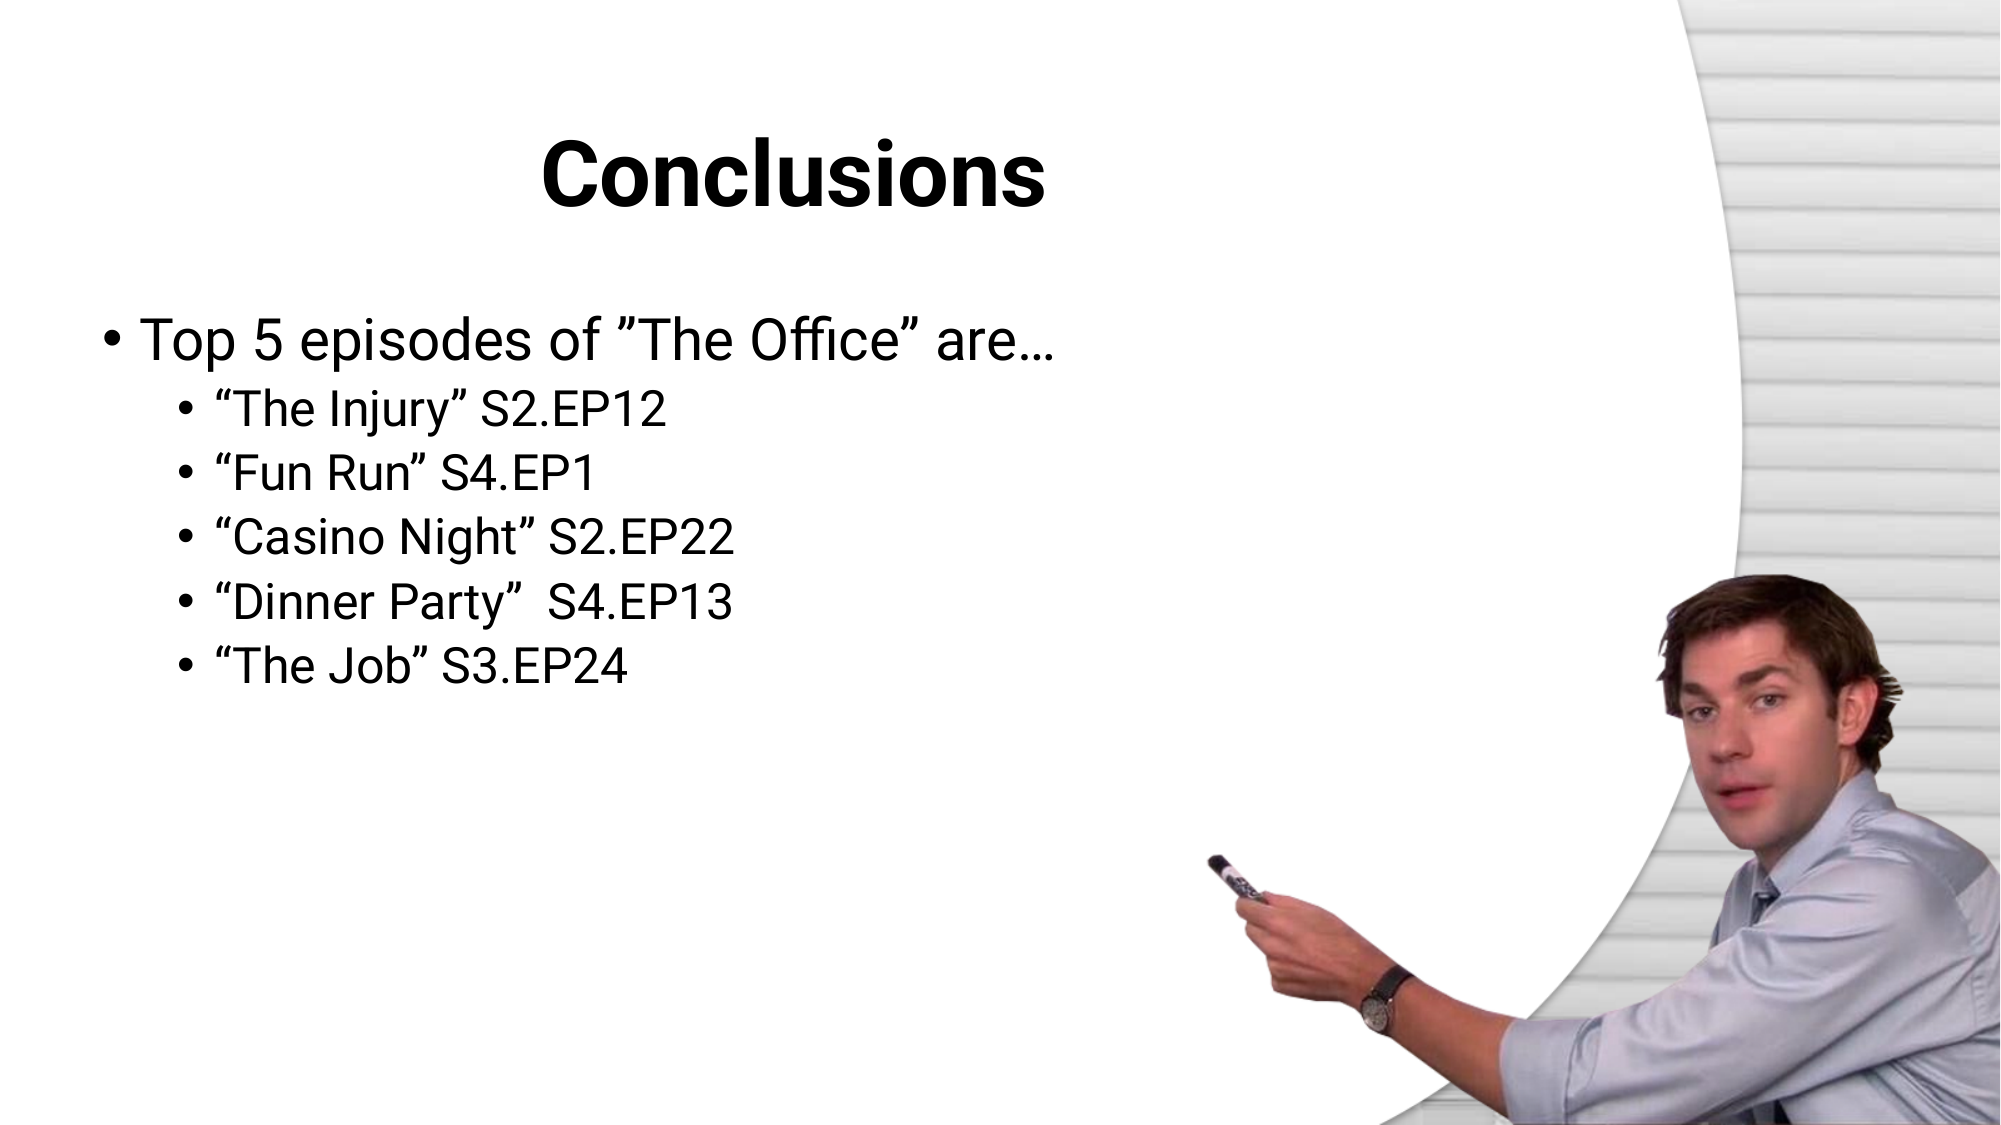

# Conclusions
Top 5 episodes of ”The Office” are…
“The Injury” S2.EP12
“Fun Run” S4.EP1
“Casino Night” S2.EP22
“Dinner Party”  S4.EP13
“The Job” S3.EP24